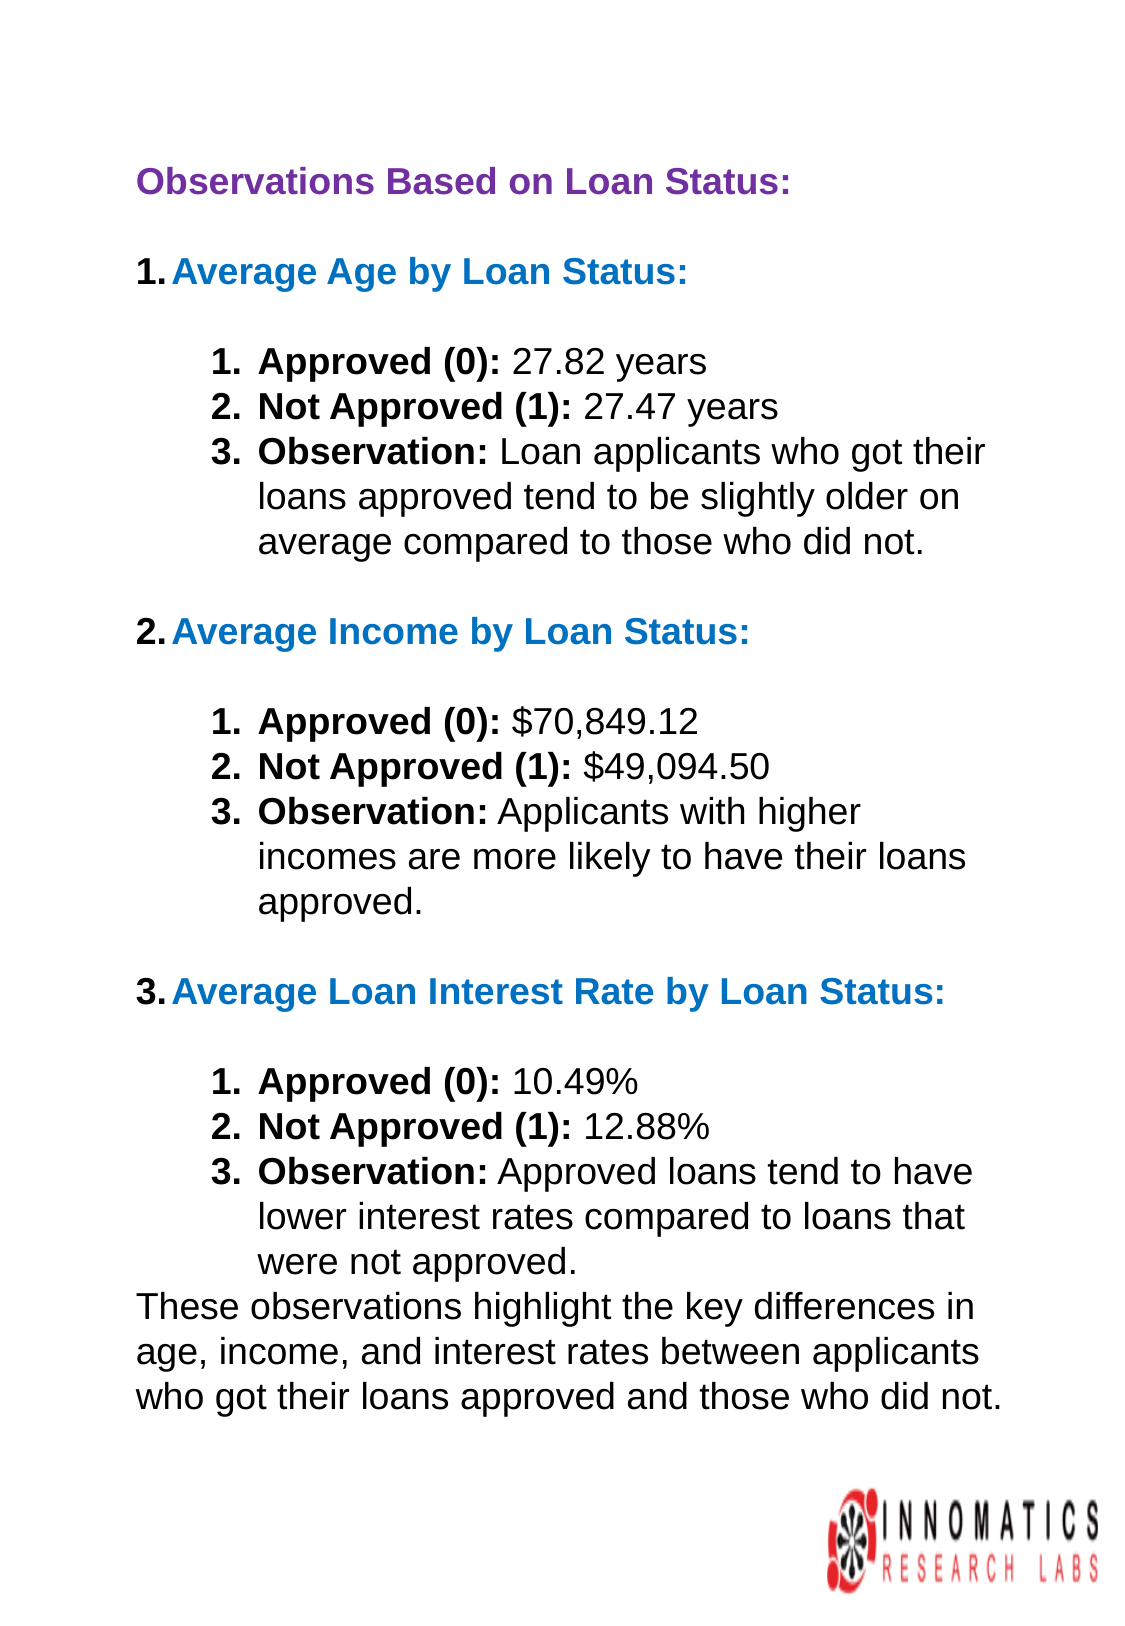

Observations Based on Loan Status:

Average Age by Loan Status:

Approved (0): 27.82 years
Not Approved (1): 27.47 years
Observation: Loan applicants who got their loans approved tend to be slightly older on average compared to those who did not.

Average Income by Loan Status:

Approved (0): $70,849.12
Not Approved (1): $49,094.50
Observation: Applicants with higher incomes are more likely to have their loans approved.

Average Loan Interest Rate by Loan Status:

Approved (0): 10.49%
Not Approved (1): 12.88%
Observation: Approved loans tend to have lower interest rates compared to loans that were not approved.
These observations highlight the key differences in age, income, and interest rates between applicants who got their loans approved and those who did not.